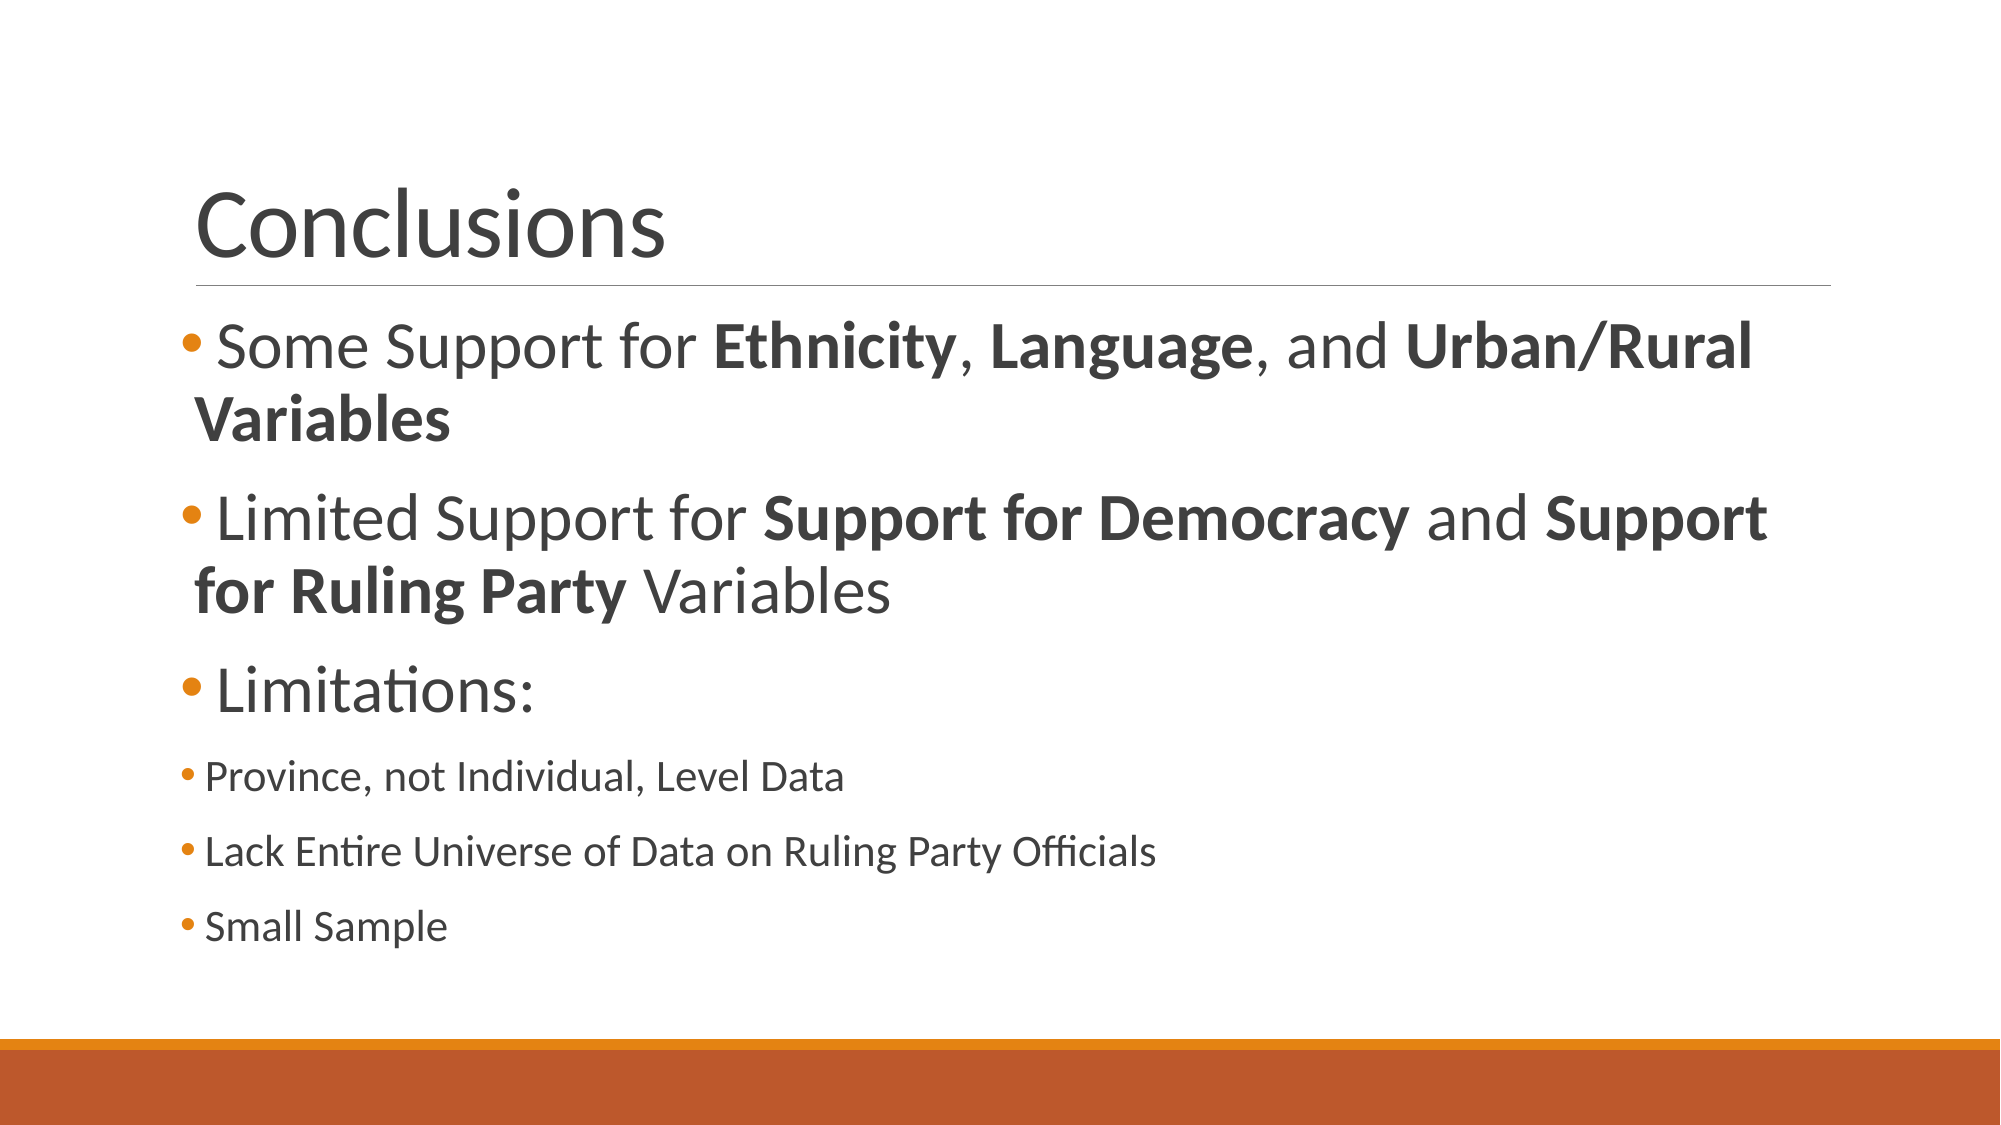

# Conclusions
 Some Support for Ethnicity, Language, and Urban/Rural Variables
 Limited Support for Support for Democracy and Support for Ruling Party Variables
 Limitations:
 Province, not Individual, Level Data
 Lack Entire Universe of Data on Ruling Party Officials
 Small Sample